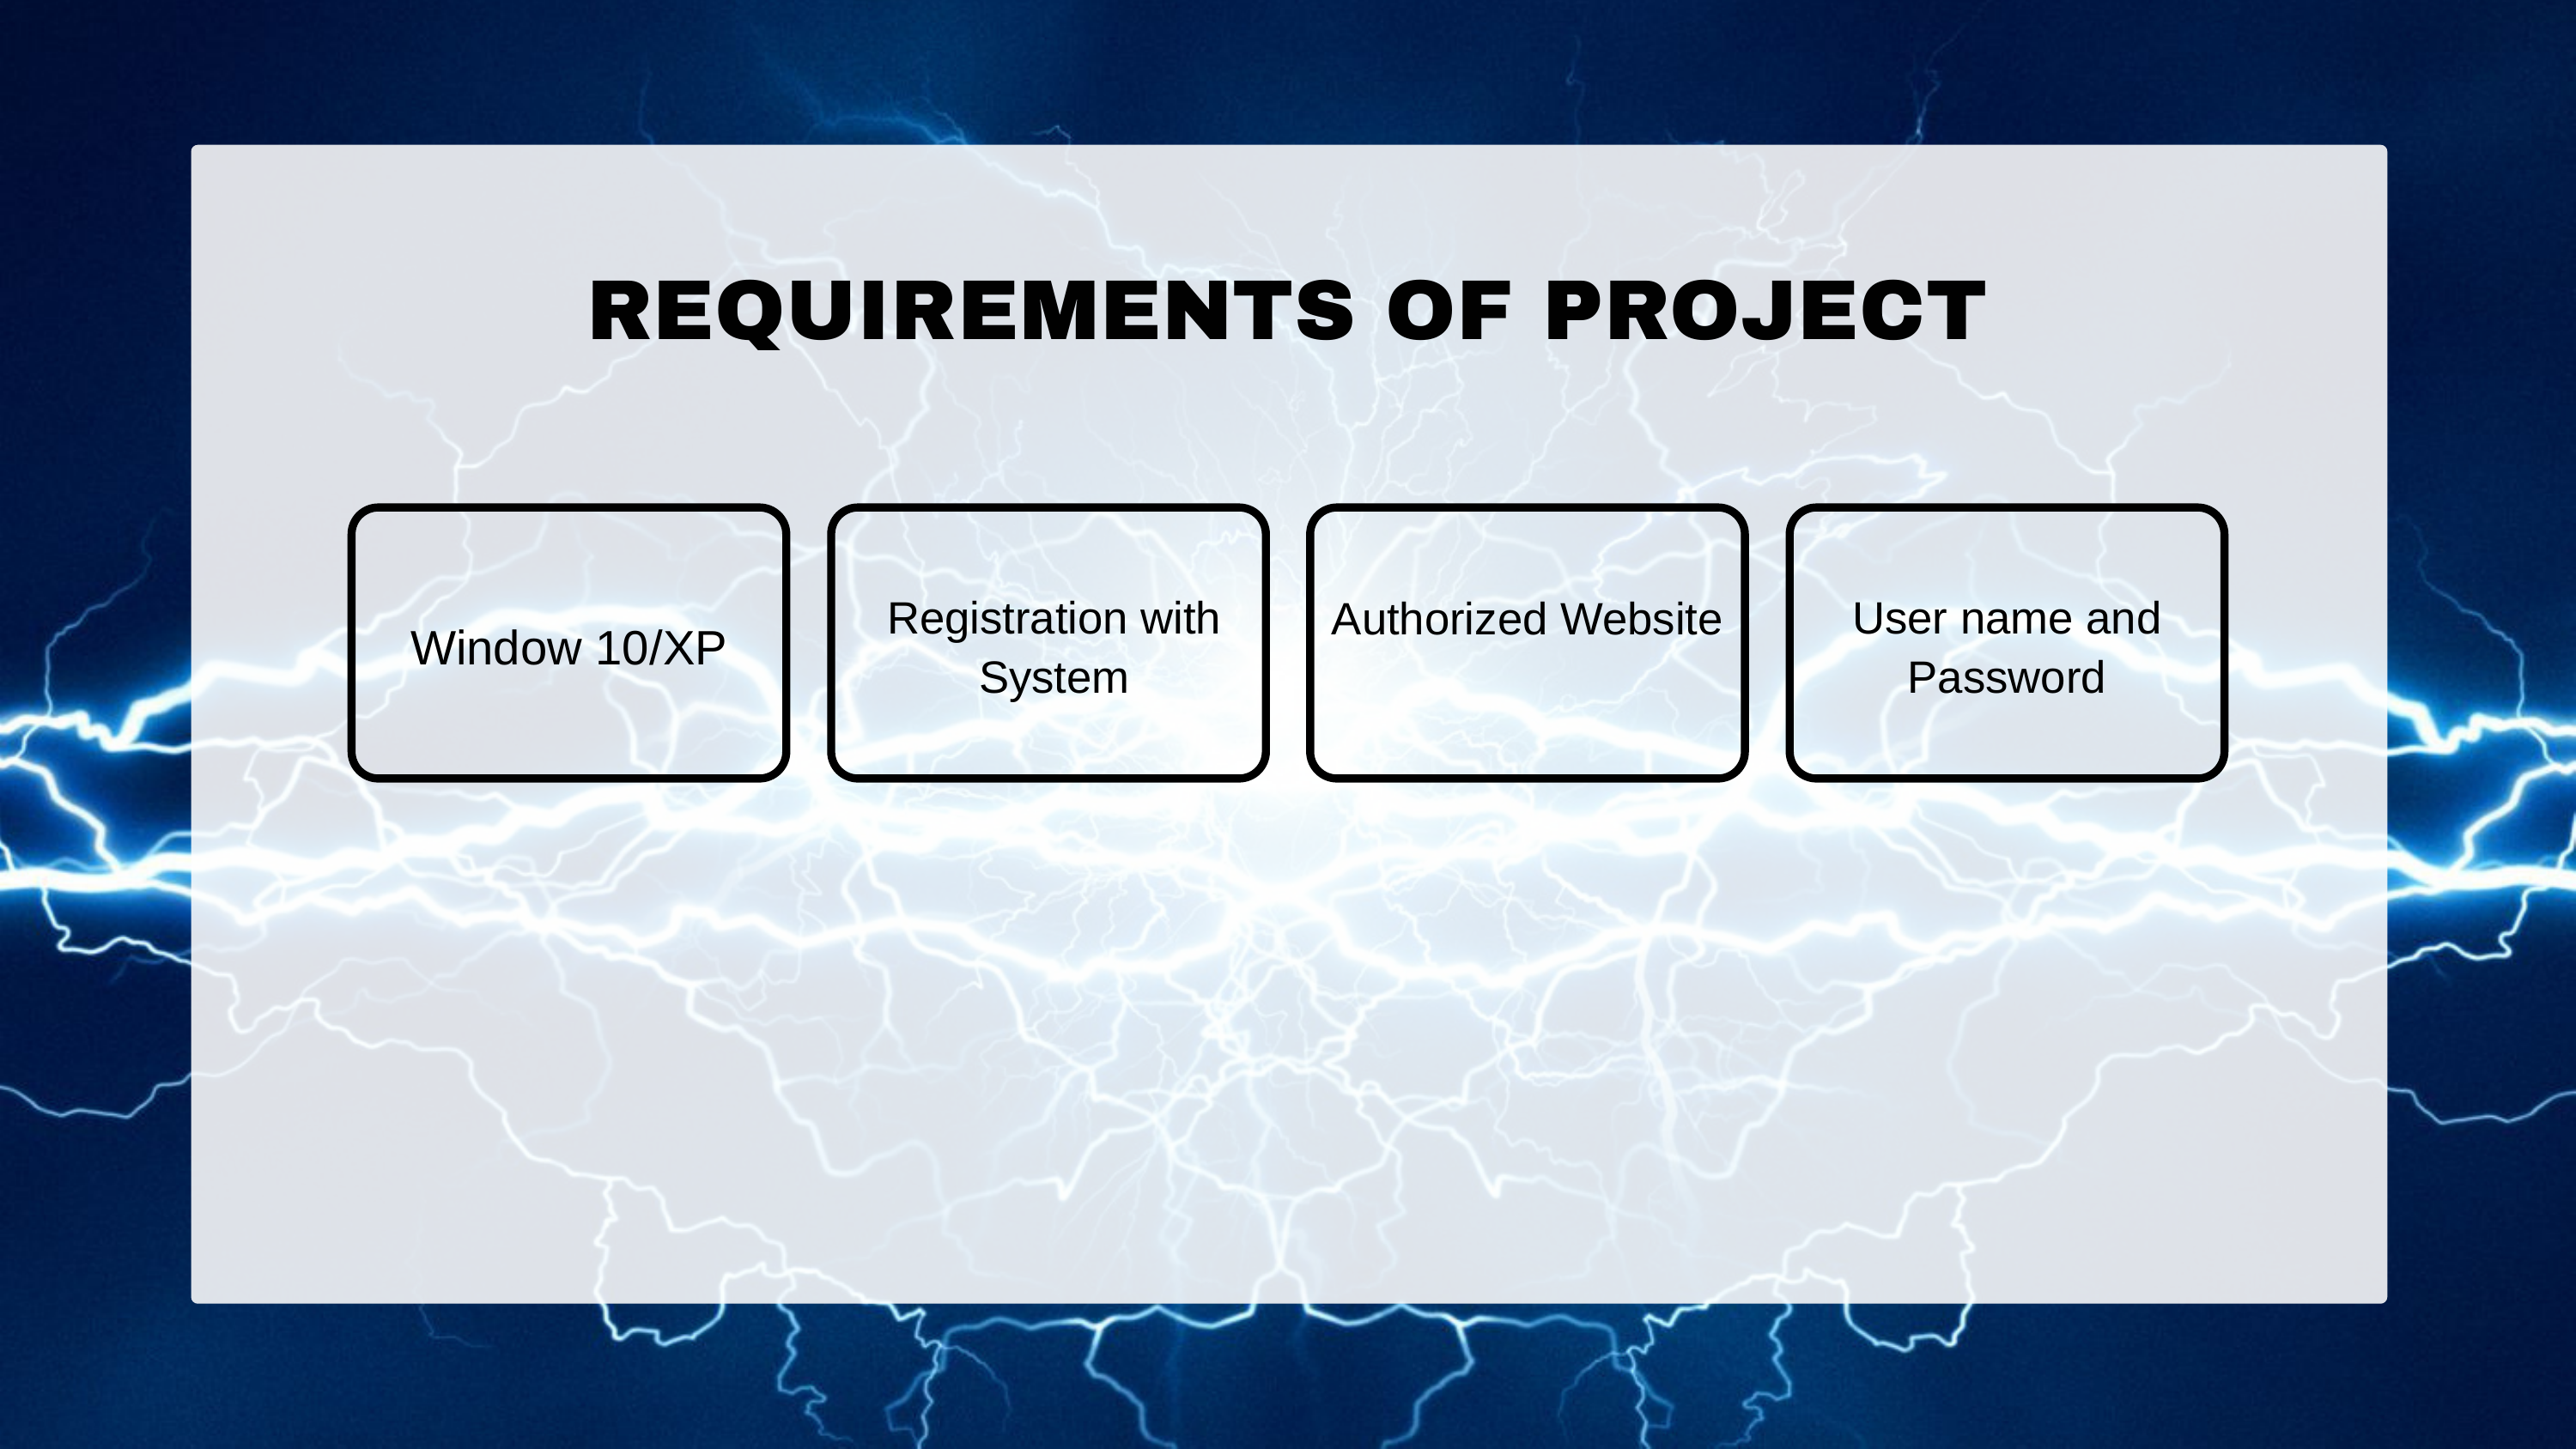

REQUIREMENTS OF PROJECT

Registration with System
User name and Password
Authorized Website
Window 10/XP